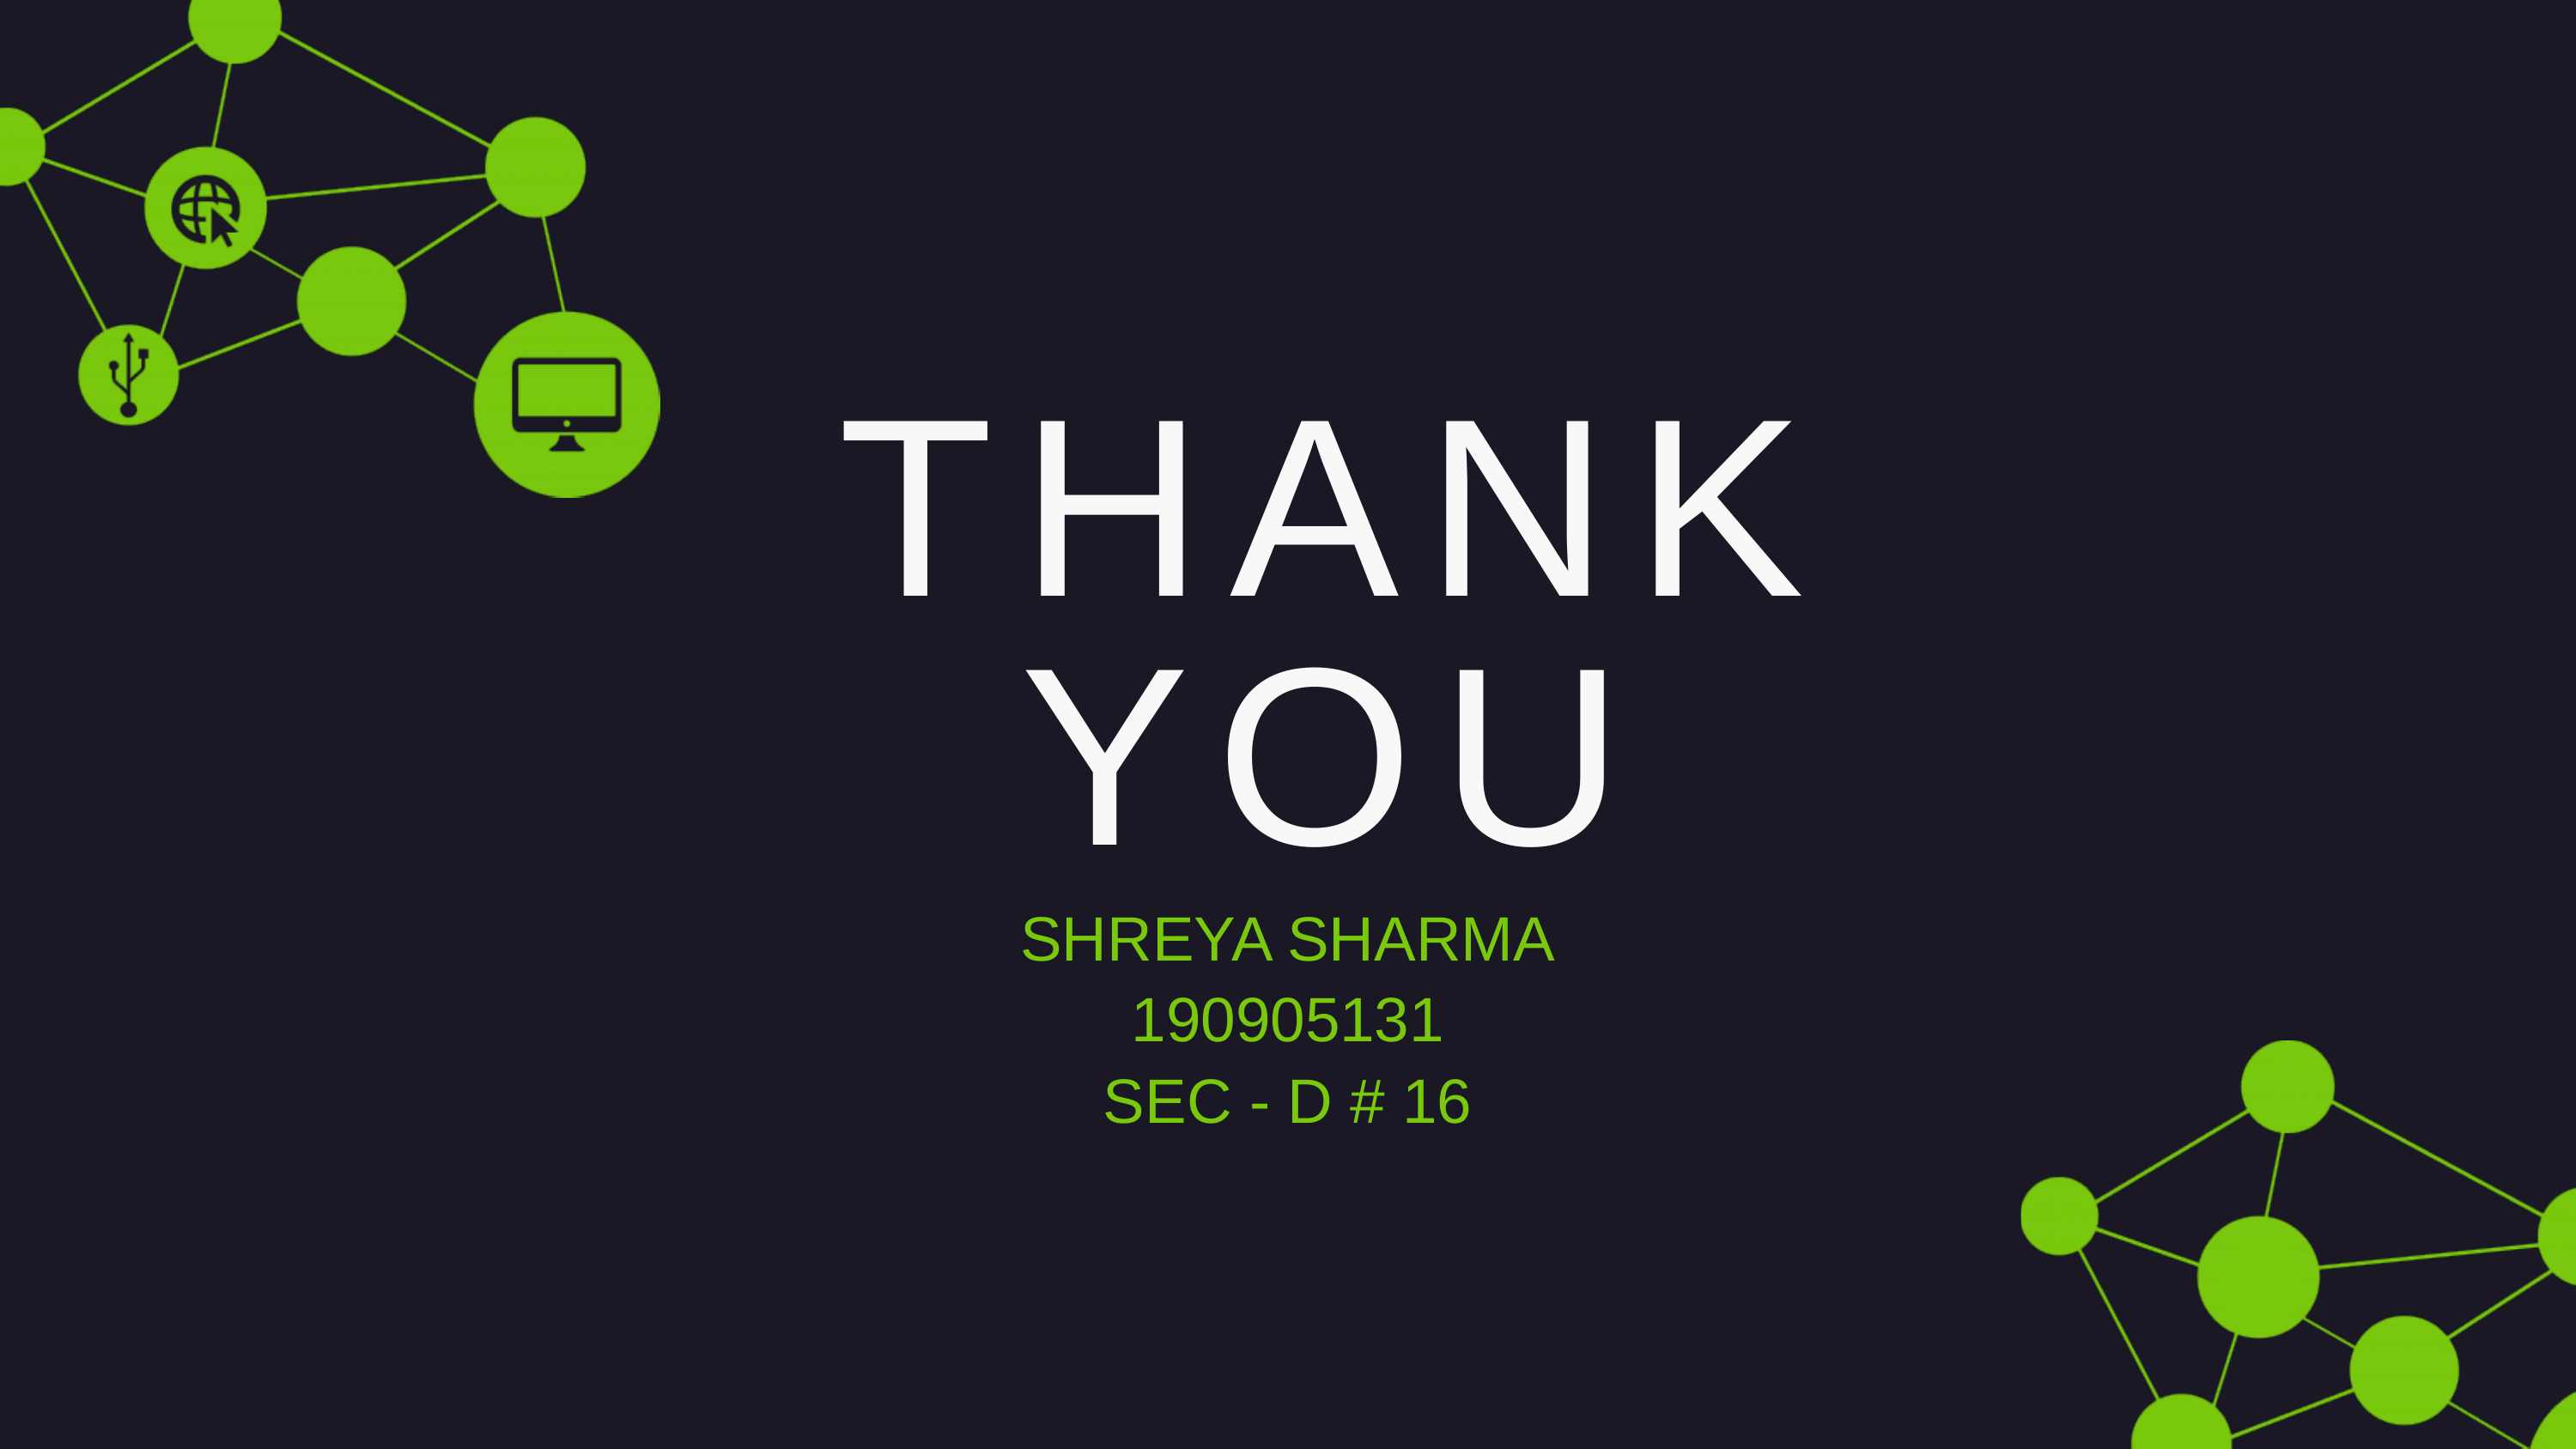

THANK
YOU
SHREYA SHARMA
190905131
SEC - D # 16